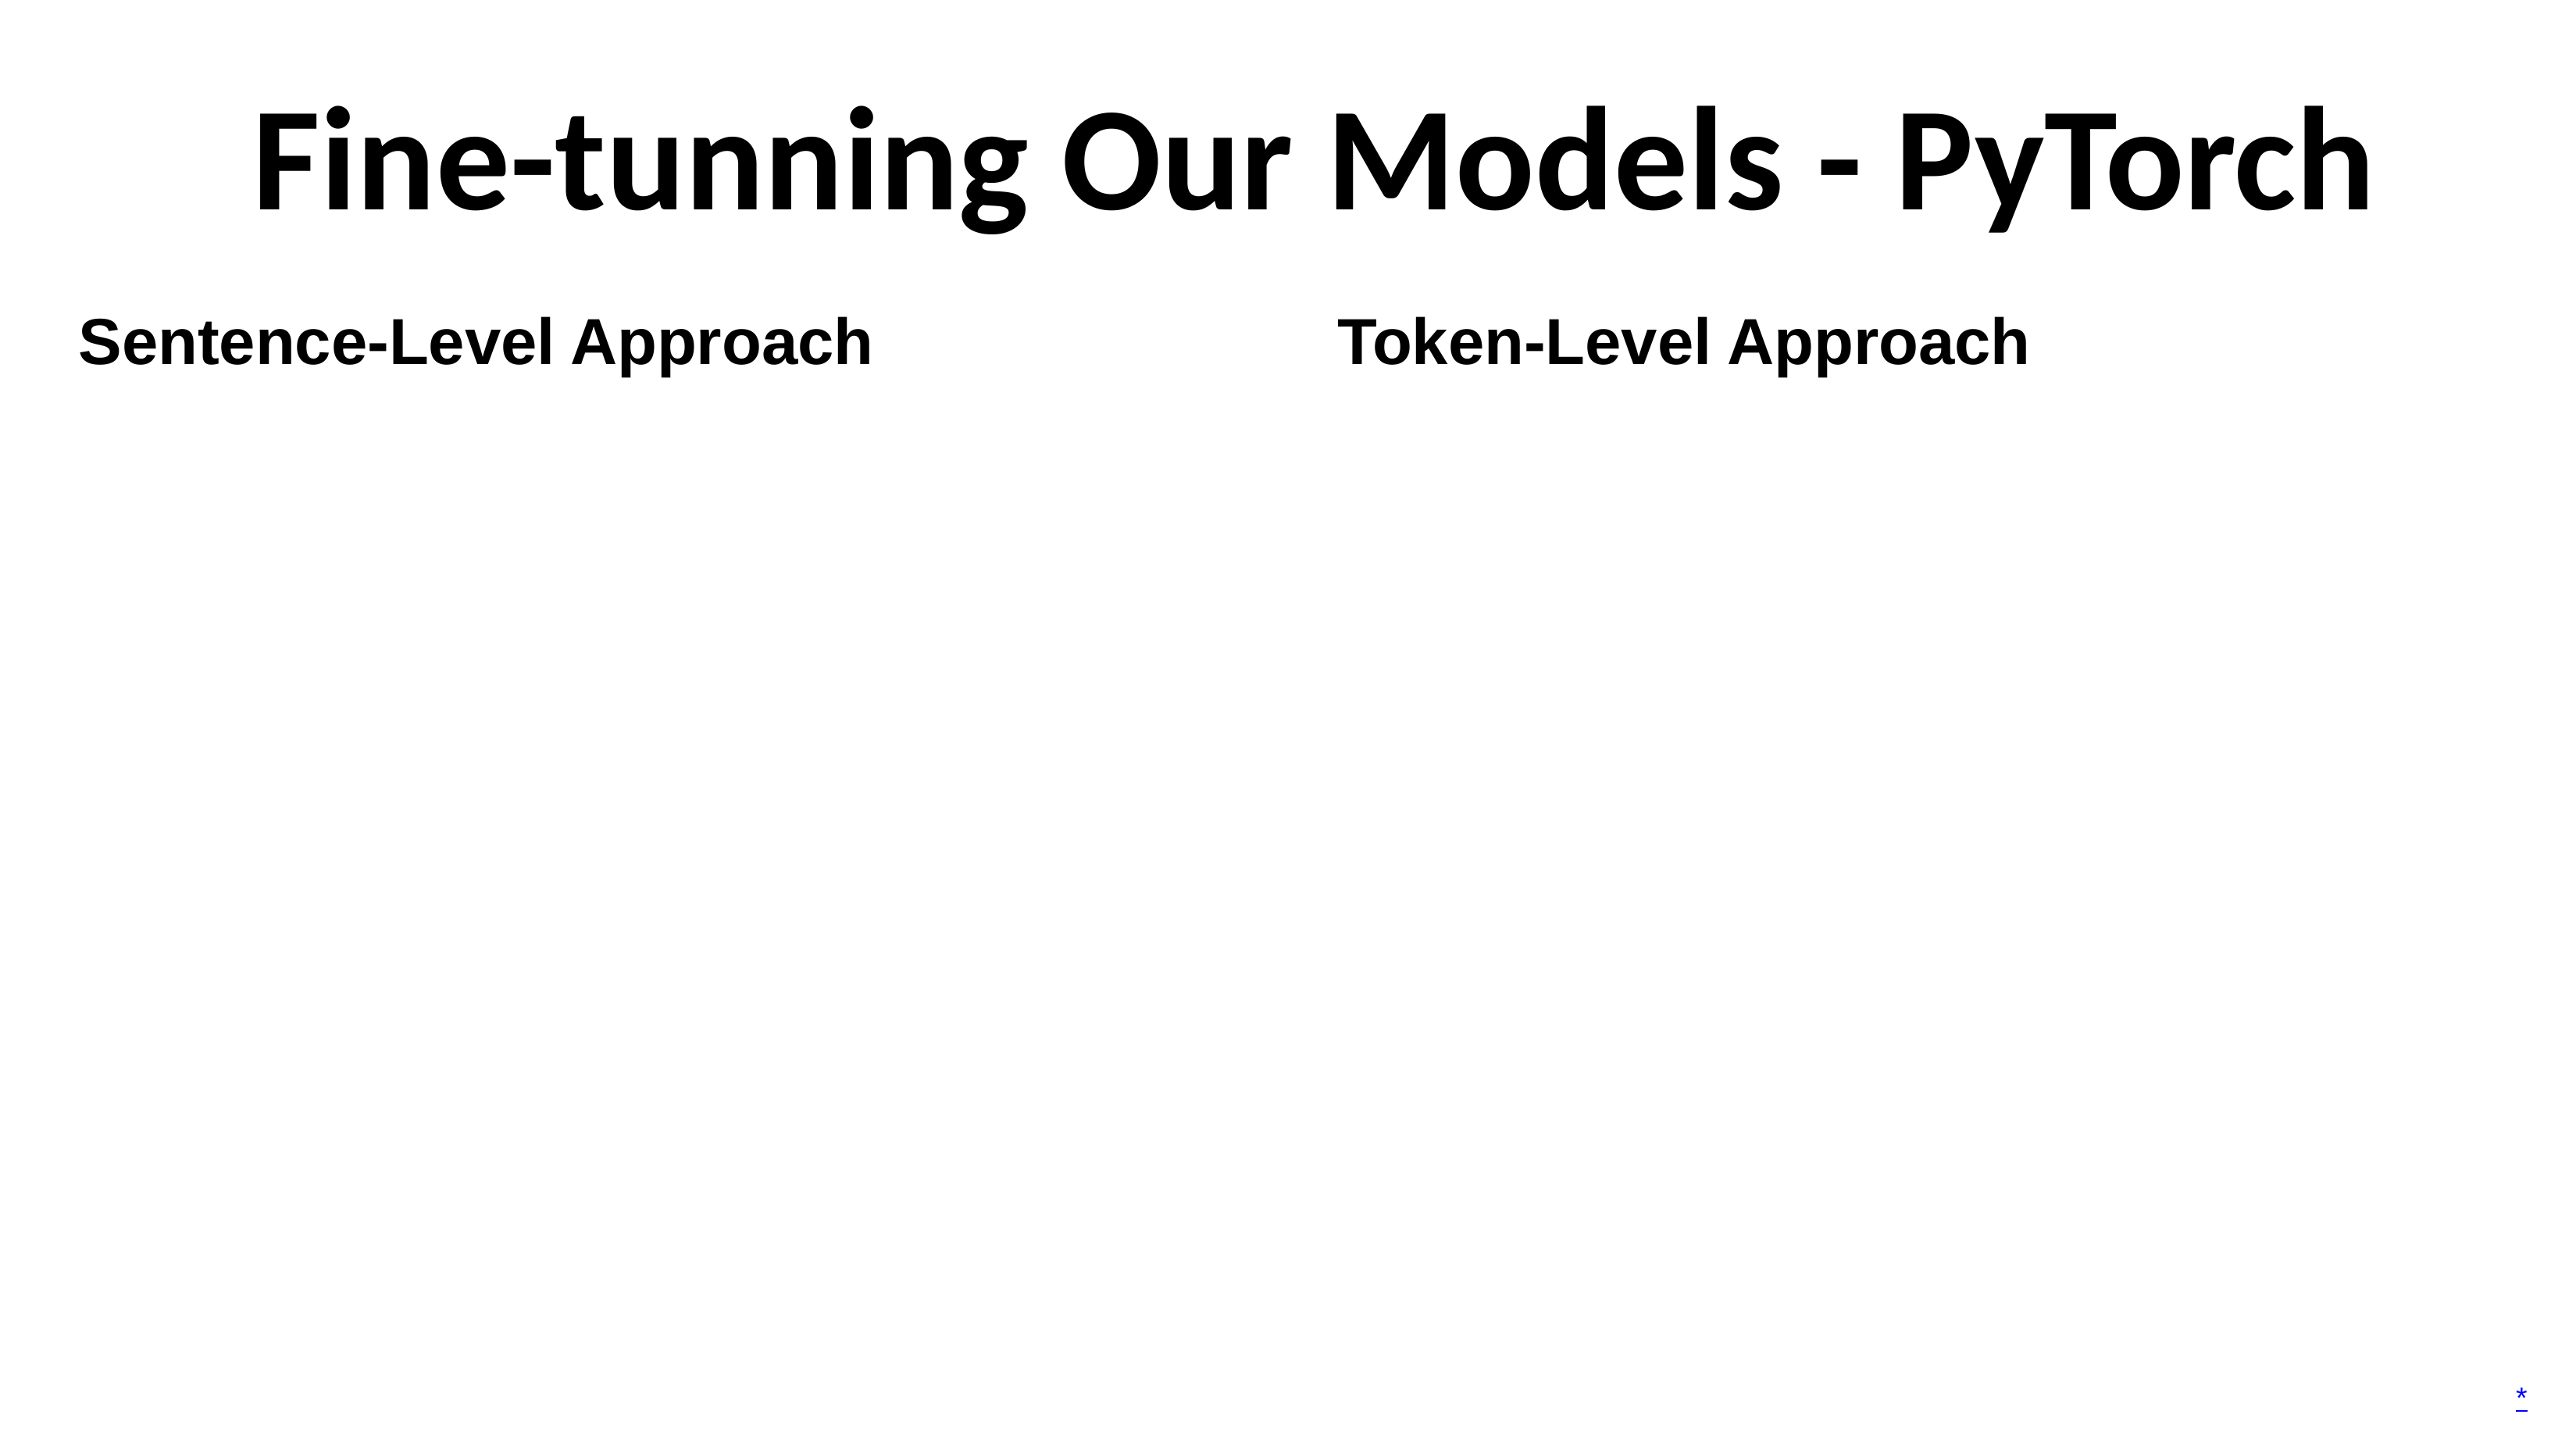

# Fine-tunning Our Models - PyTorch
| Sentence-Level Approach | Token-Level Approach |
| --- | --- |
|  |  |
|  |  |
|  |  |